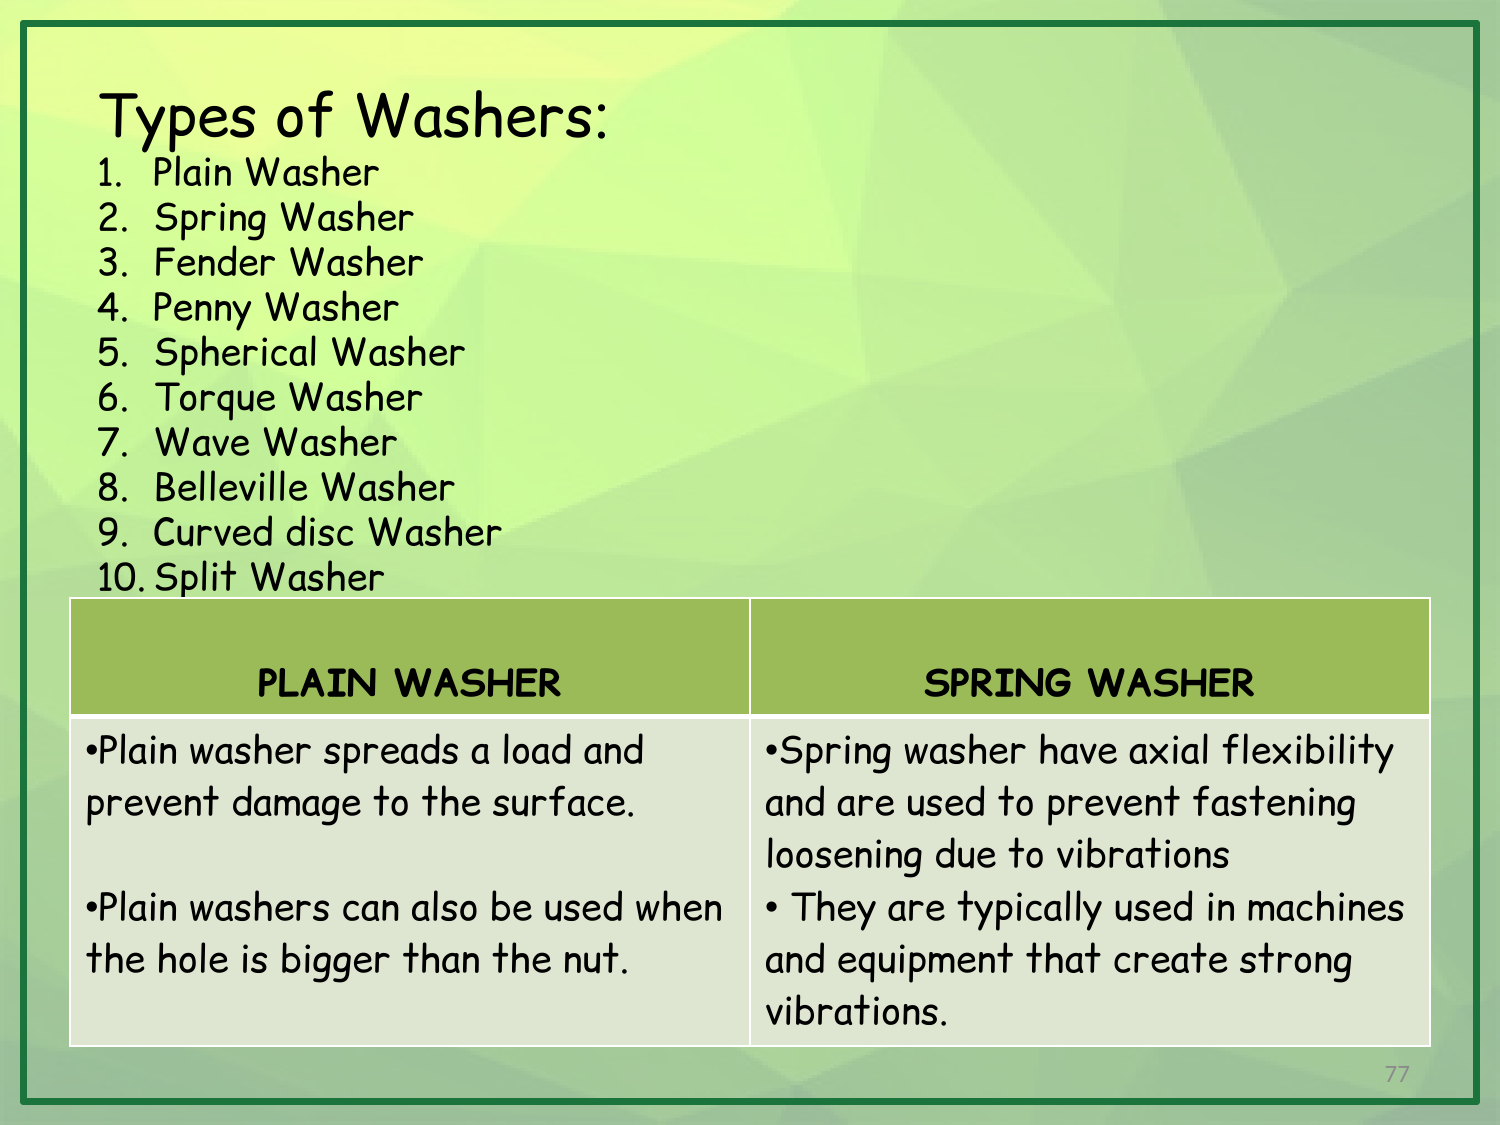

Types of Washers:
Plain Washer
Spring Washer
Fender Washer
Penny Washer
Spherical Washer
Torque Washer
Wave Washer
Belleville Washer
Curved disc Washer
Split Washer
| PLAIN WASHER | SPRING WASHER |
| --- | --- |
| Plain washer spreads a load and prevent damage to the surface. Plain washers can also be used when the hole is bigger than the nut. | Spring washer have axial flexibility and are used to prevent fastening loosening due to vibrations  They are typically used in machines and equipment that create strong vibrations. |
77